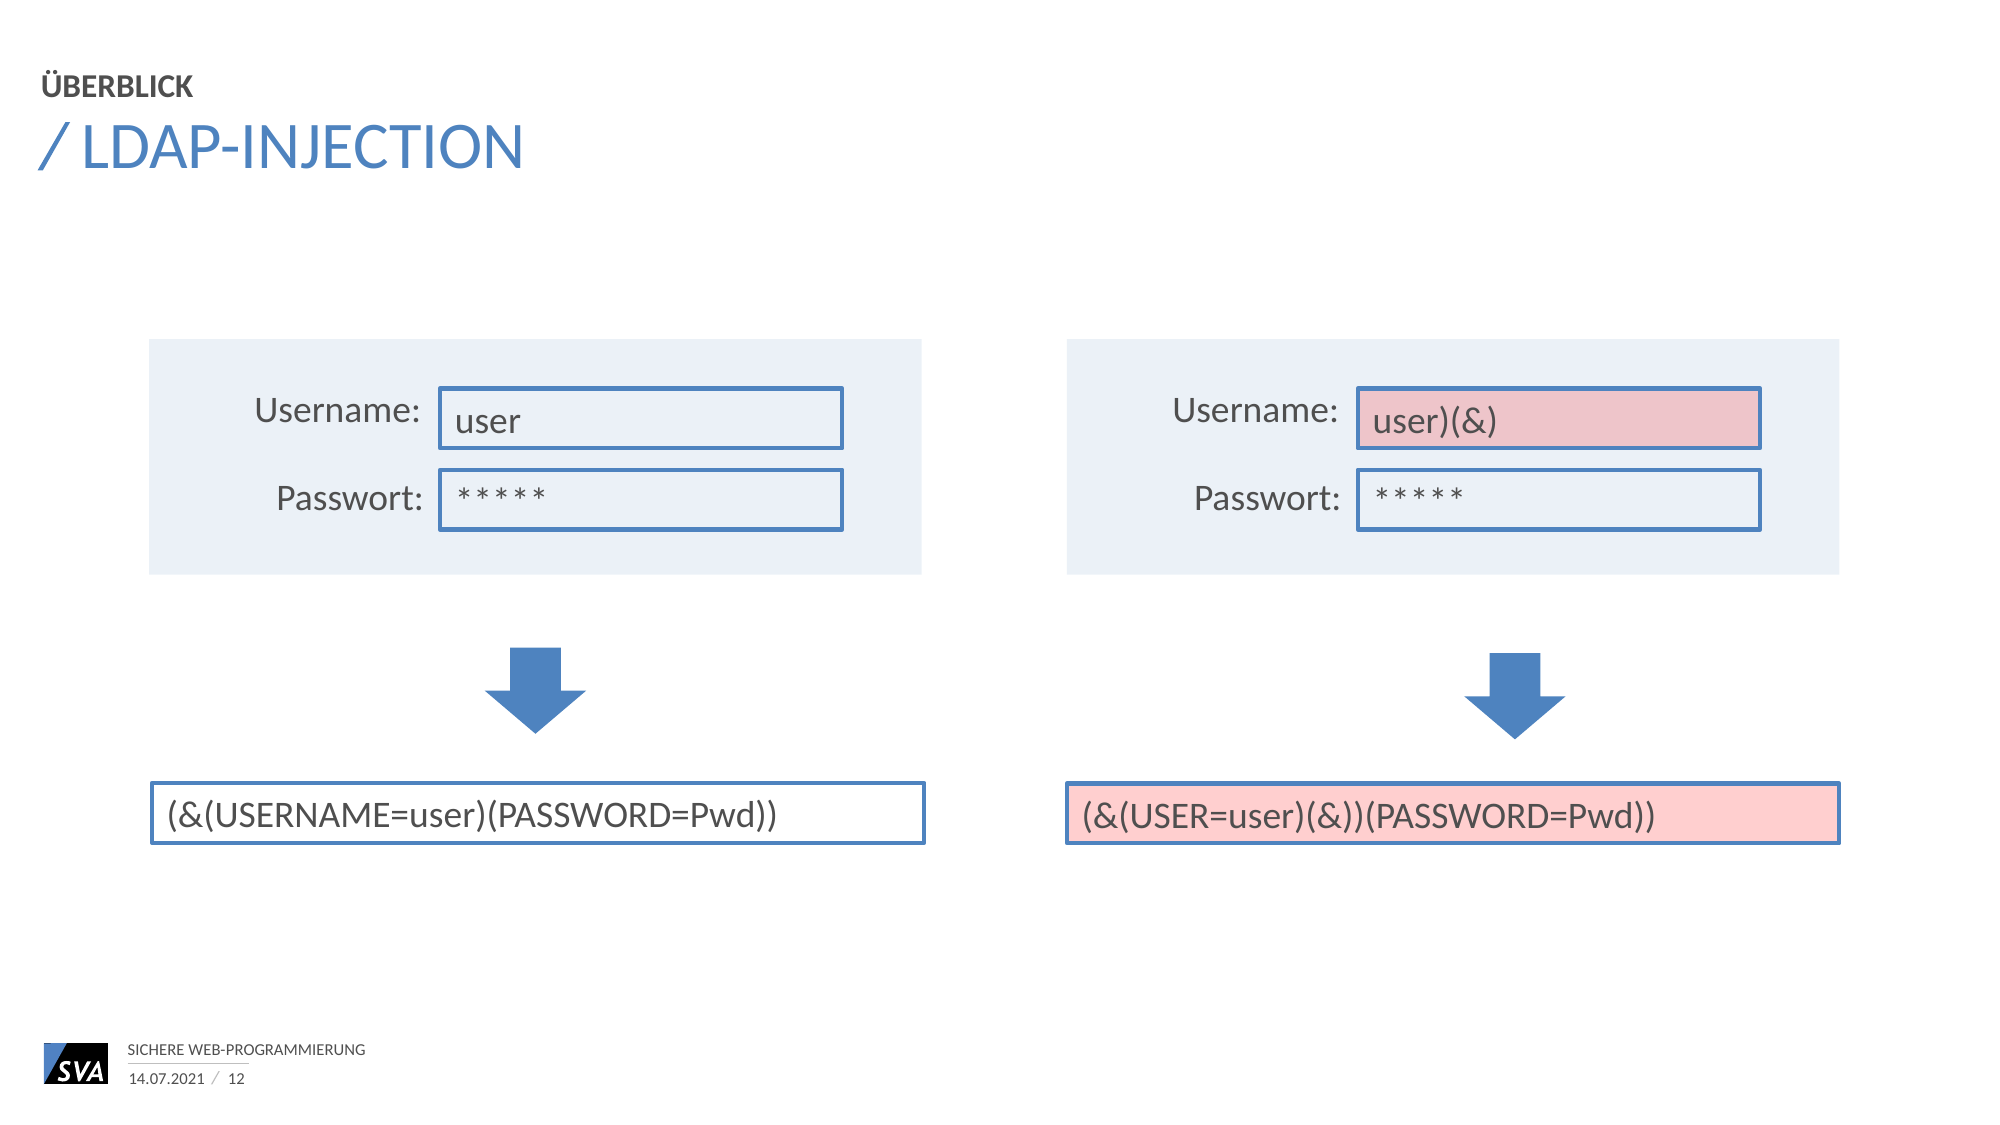

Überblick
# LDAP-Injection

Username:
user)(&)
Passwort:
*****

Username:
user
Passwort:
*****

(&(USERNAME=user)(PASSWORD=Pwd))
(&(USER=user)(&))(PASSWORD=Pwd))
Sichere Web-Programmierung
14.07.2021
12